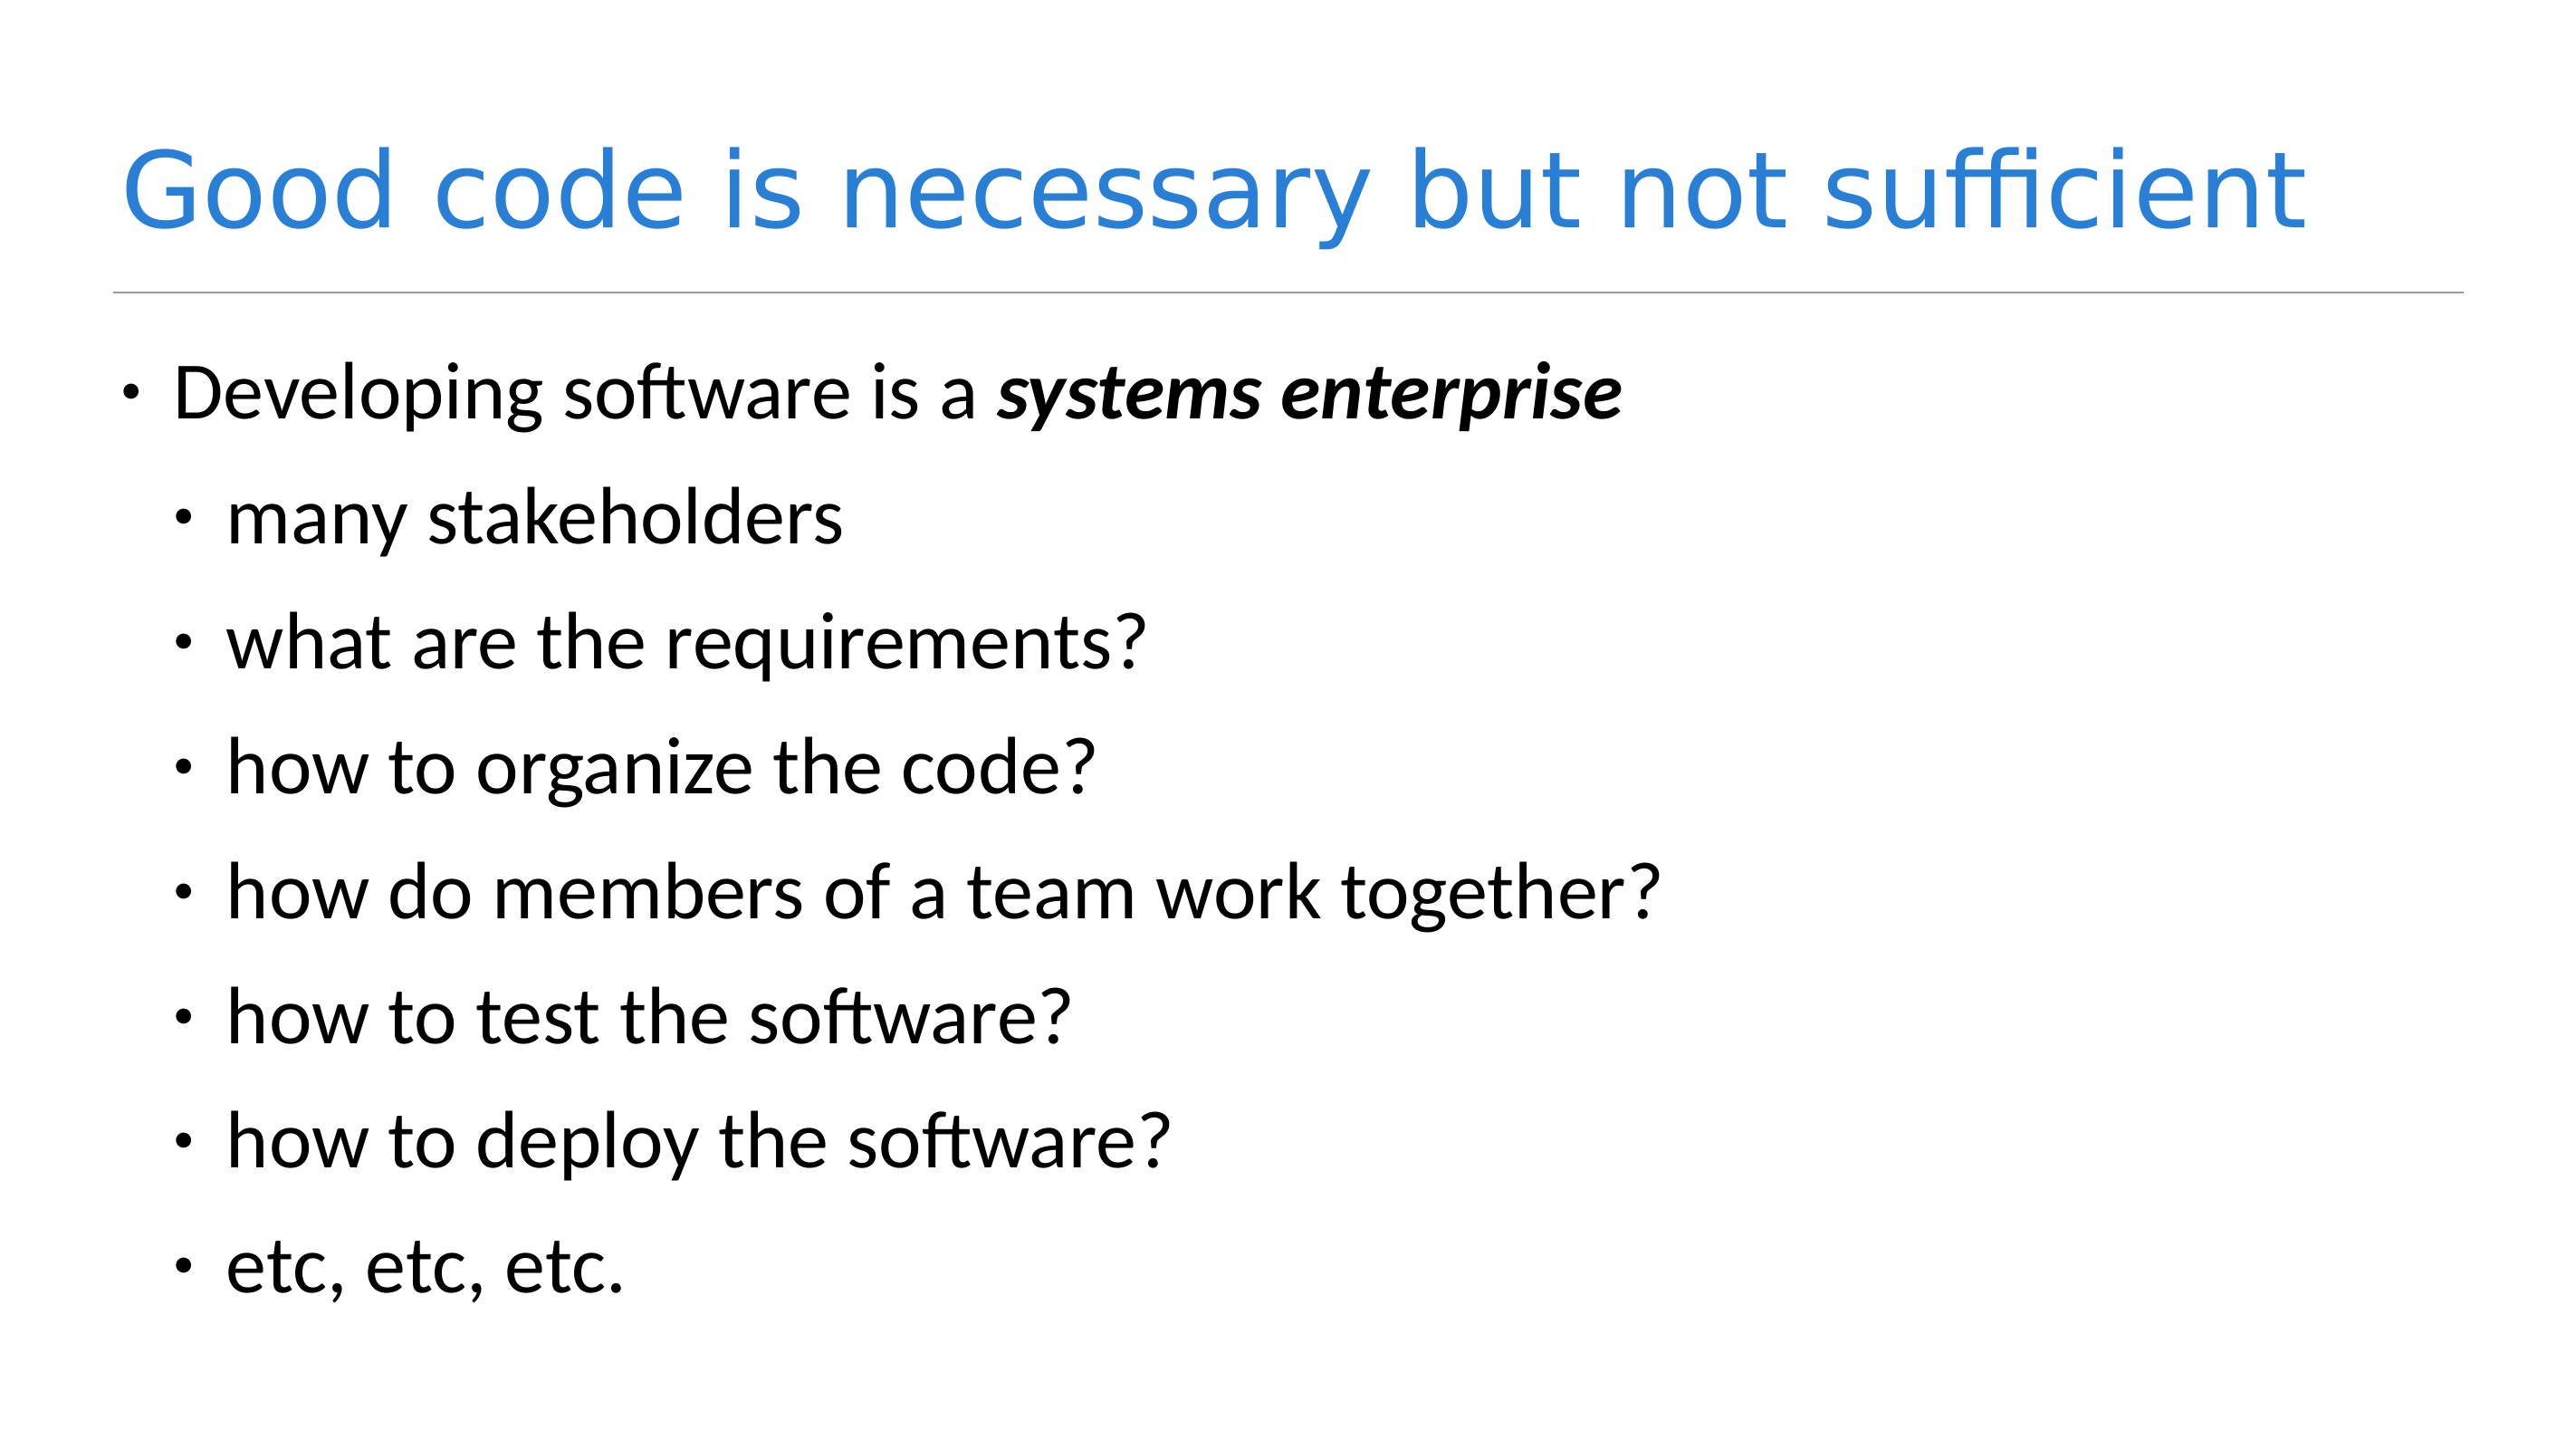

# Good code is necessary but not sufficient
Developing software is a systems enterprise
many stakeholders
what are the requirements?
how to organize the code?
how do members of a team work together?
how to test the software?
how to deploy the software?
etc, etc, etc.